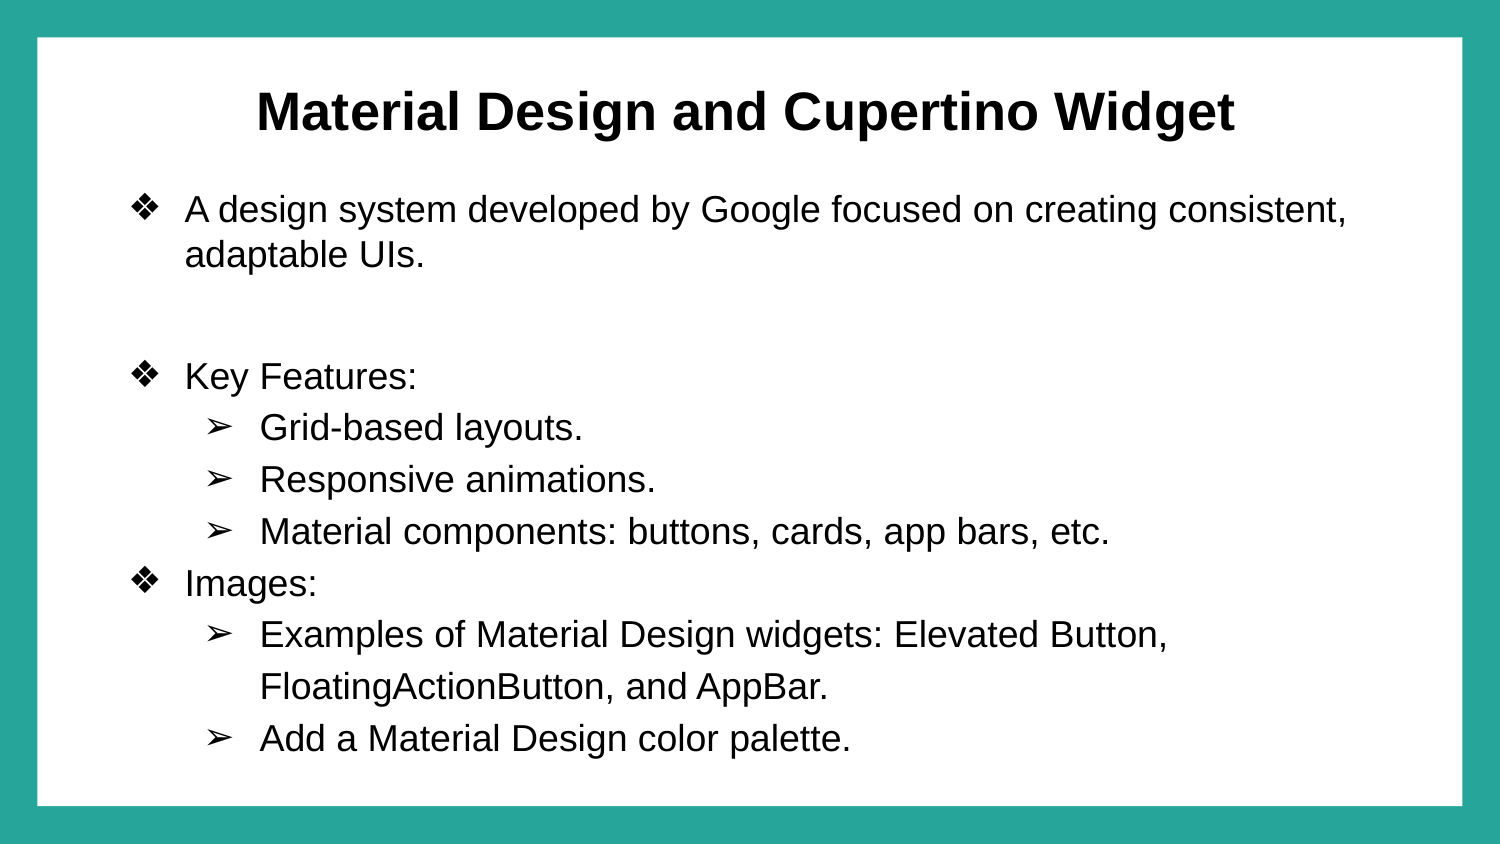

# Material Design and Cupertino Widget
A design system developed by Google focused on creating consistent, adaptable UIs.

Key Features:
Grid-based layouts.
Responsive animations.
Material components: buttons, cards, app bars, etc.
Images:
Examples of Material Design widgets: Elevated Button, FloatingActionButton, and AppBar.
Add a Material Design color palette.